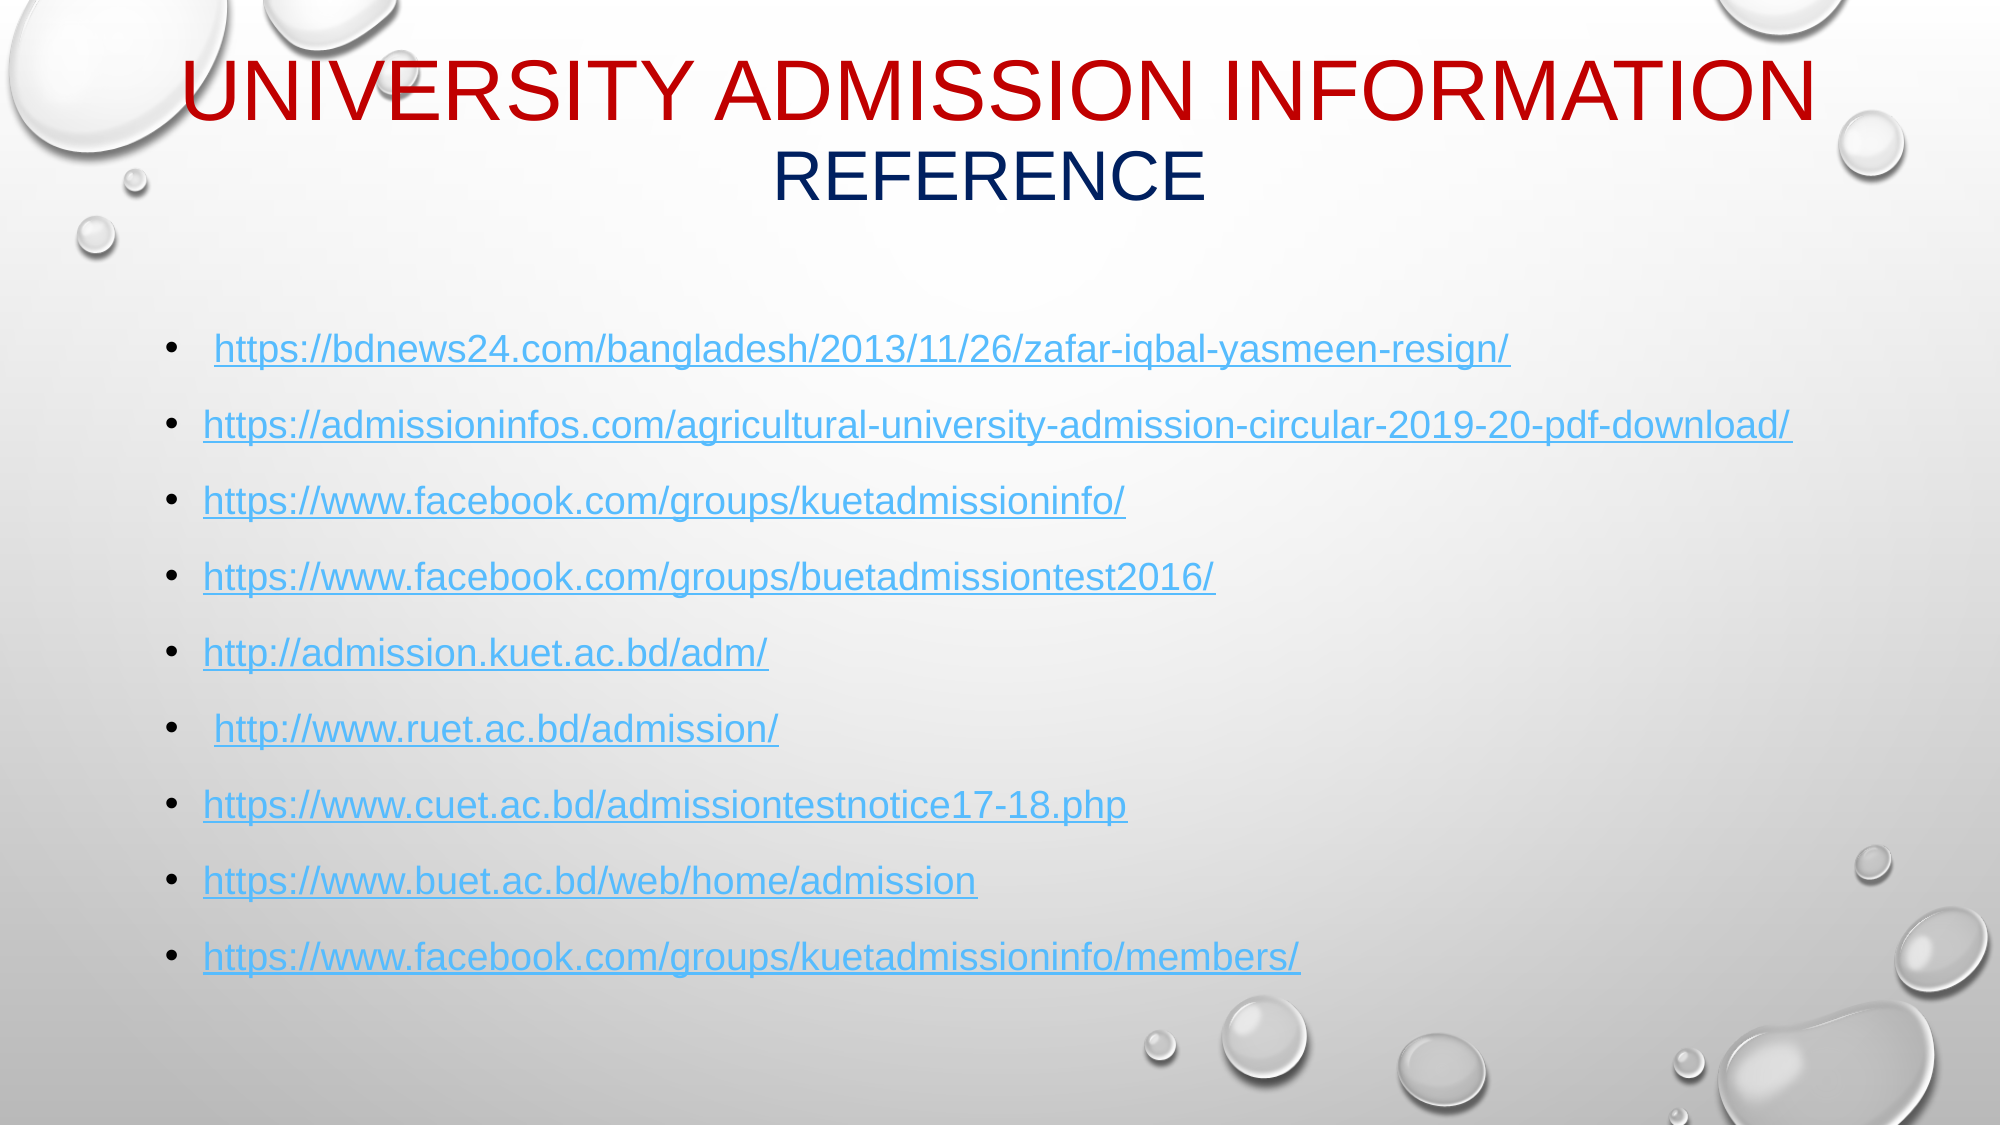

# university Admission Information Reference
 https://bdnews24.com/bangladesh/2013/11/26/zafar-iqbal-yasmeen-resign/
https://admissioninfos.com/agricultural-university-admission-circular-2019-20-pdf-download/
https://www.facebook.com/groups/kuetadmissioninfo/
https://www.facebook.com/groups/buetadmissiontest2016/
http://admission.kuet.ac.bd/adm/
 http://www.ruet.ac.bd/admission/
https://www.cuet.ac.bd/admissiontestnotice17-18.php
https://www.buet.ac.bd/web/home/admission
https://www.facebook.com/groups/kuetadmissioninfo/members/